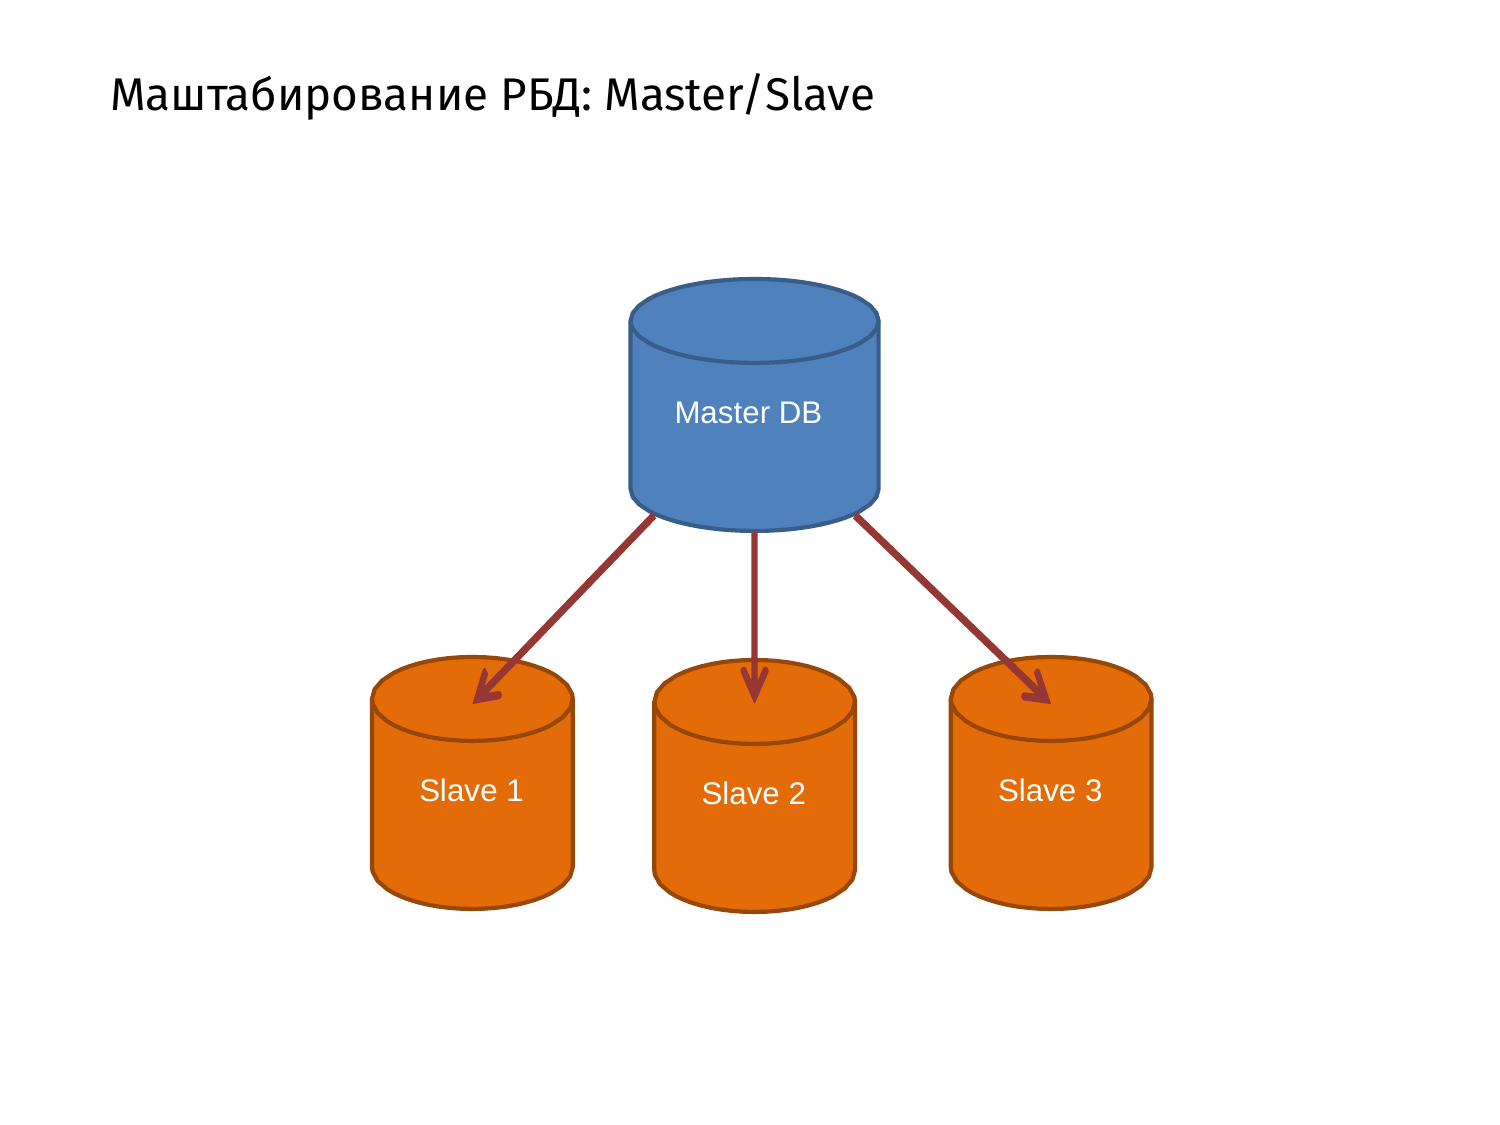

# Маштабирование РБД: Master/Slave

Master DB

Slave 1
Slave 3
Slave 2